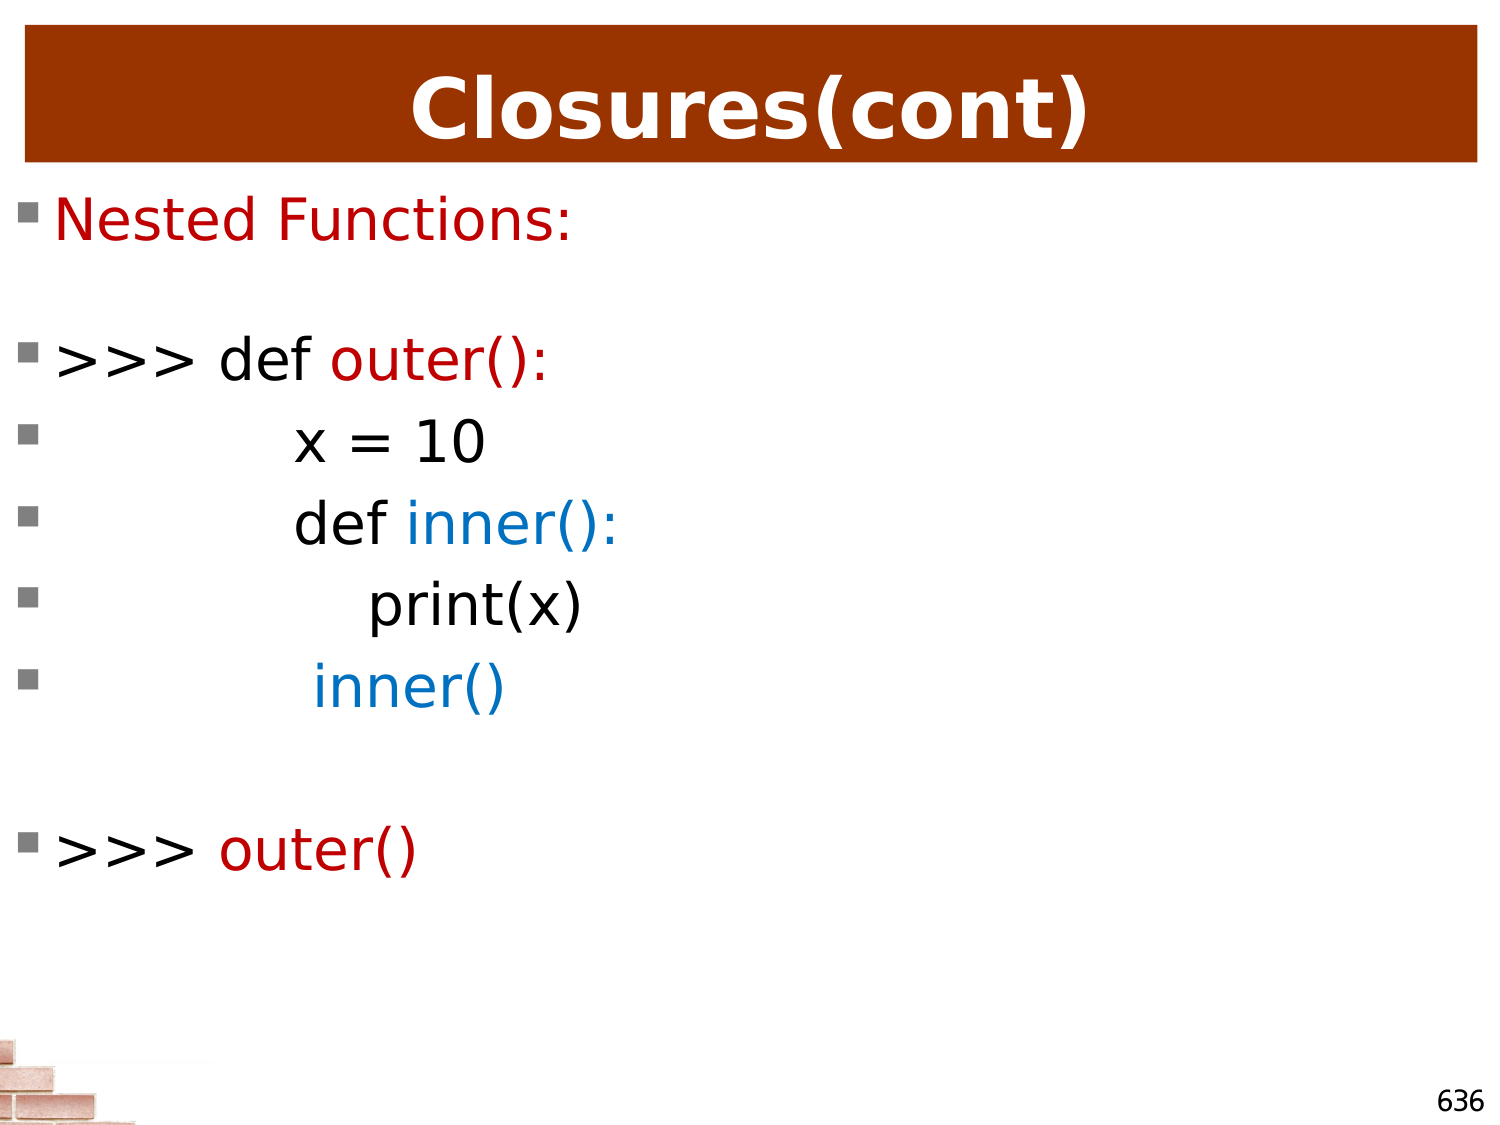

# Closures(cont)
Nested Functions:

>>> def outer():
             x = 10
             def inner():
                 print(x)
              inner()

>>> outer()
636